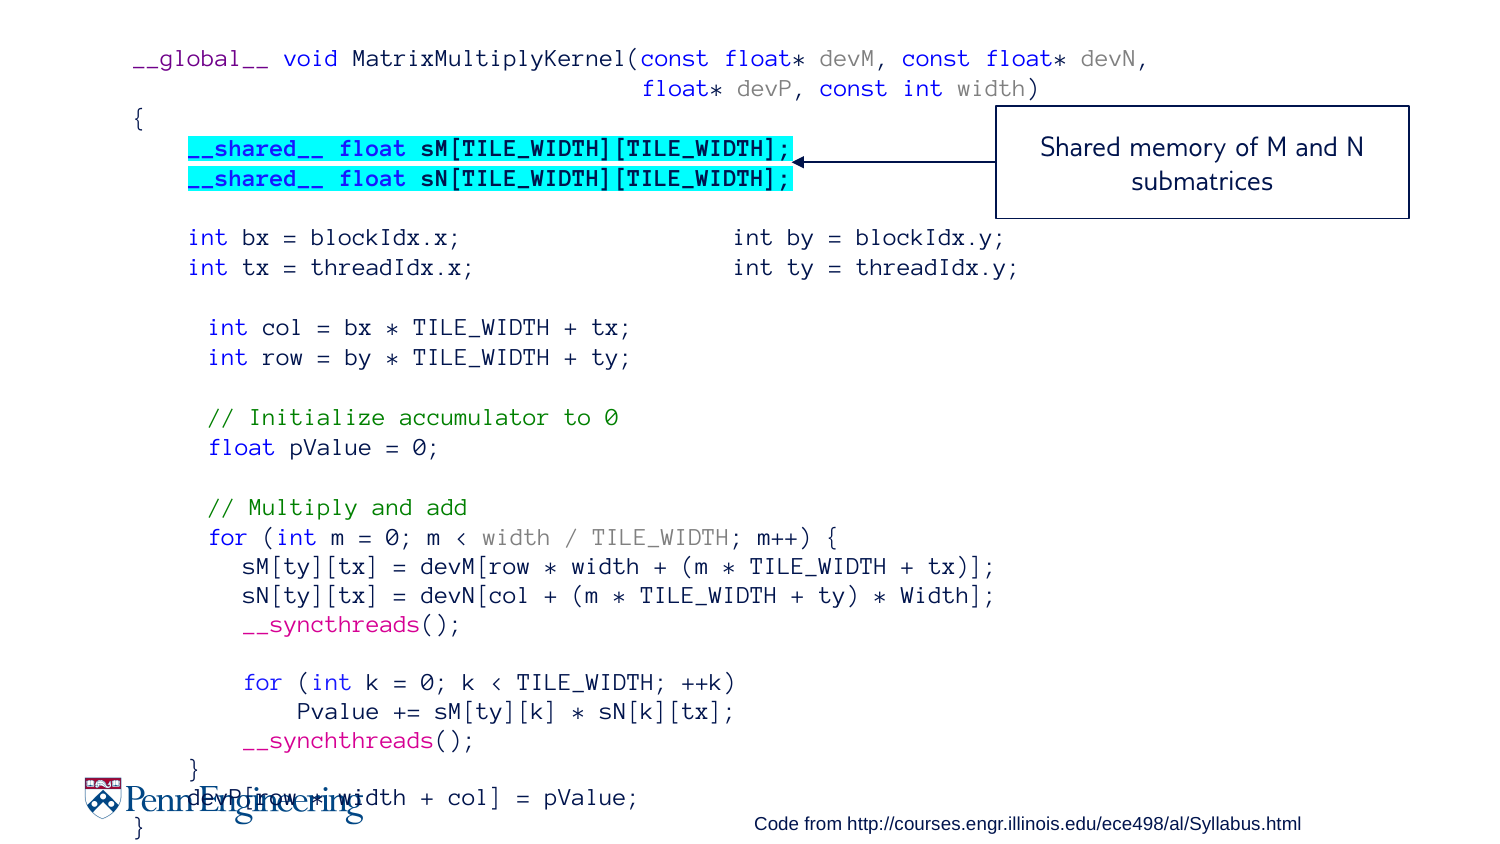

__global__ void MatrixMultiplyKernel(const float* devM, const float* devN,
                                     float* devP, const int width)
{
    __shared__ float sM[TILE_WIDTH][TILE_WIDTH];
    __shared__ float sN[TILE_WIDTH][TILE_WIDTH];

    int bx = blockIdx.x; 		int by = blockIdx.y;
    int tx = threadIdx.x;		int ty = threadIdx.y;

int col = bx * TILE_WIDTH + tx;
int row = by * TILE_WIDTH + ty;

// Initialize accumulator to 0
float pValue = 0;

// Multiply and add
for (int m = 0; m < width / TILE_WIDTH; m++) {
        sM[ty][tx] = devM[row * width + (m * TILE_WIDTH + tx)];
        sN[ty][tx] = devN[col + (m * TILE_WIDTH + ty) * Width];
        __syncthreads();

        for (int k = 0; k < TILE_WIDTH; ++k)
            Pvalue += sM[ty][k] * sN[k][tx];
        __synchthreads();
    }
    devP[row * width + col] = pValue;
}
Shared memory of M and N submatrices
Code from http://courses.engr.illinois.edu/ece498/al/Syllabus.html